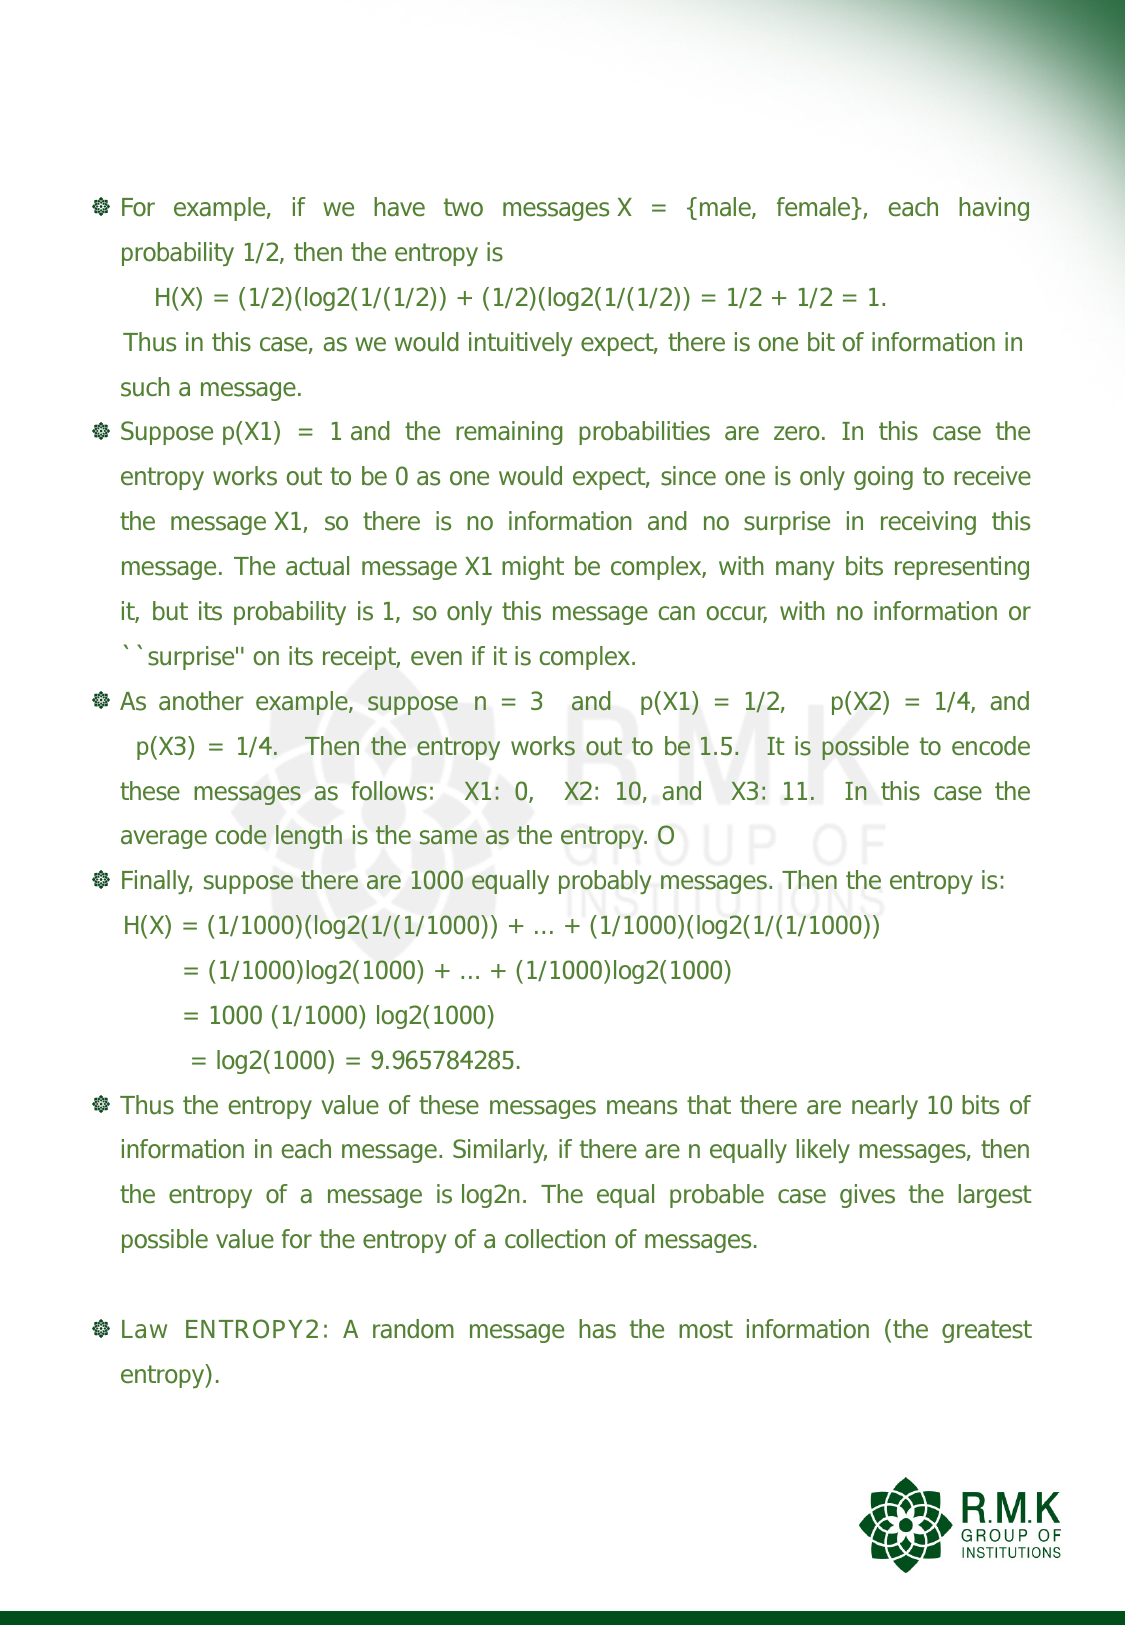

#
For example, if we have two messages X = {male, female}, each having probability 1/2, then the entropy is
        H(X) = (1/2)(log2(1/(1/2)) + (1/2)(log2(1/(1/2)) = 1/2 + 1/2 = 1.
    Thus in this case, as we would intuitively expect, there is one bit of information in such a message.
Suppose p(X1) = 1 and the remaining probabilities are zero. In this case the entropy works out to be 0 as one would expect, since one is only going to receive the message X1, so there is no information and no surprise in receiving this message. The actual message X1 might be complex, with many bits representing it, but its probability is 1, so only this message can occur, with no information or ``surprise'' on its receipt, even if it is complex.
As another example, suppose  n = 3   and   p(X1) = 1/2,     p(X2) = 1/4, and   p(X3) = 1/4.   Then the entropy works out to be 1.5.   It is possible to encode these messages as follows:   X1: 0,   X2: 10, and   X3: 11.   In this case the average code length is the same as the entropy. O
Finally, suppose there are 1000 equally probably messages. Then the entropy is:
    H(X) = (1/1000)(log2(1/(1/1000)) + ... + (1/1000)(log2(1/(1/1000))
        = (1/1000)log2(1000) + ... + (1/1000)log2(1000)
        = 1000 (1/1000) log2(1000)
         = log2(1000) = 9.965784285.
Thus the entropy value of these messages means that there are nearly 10 bits of information in each message. Similarly, if there are n equally likely messages, then the entropy of a message is log2n. The equal probable case gives the largest possible value for the entropy of a collection of messages.

Law ENTROPY2: A random message has the most information (the greatest entropy).